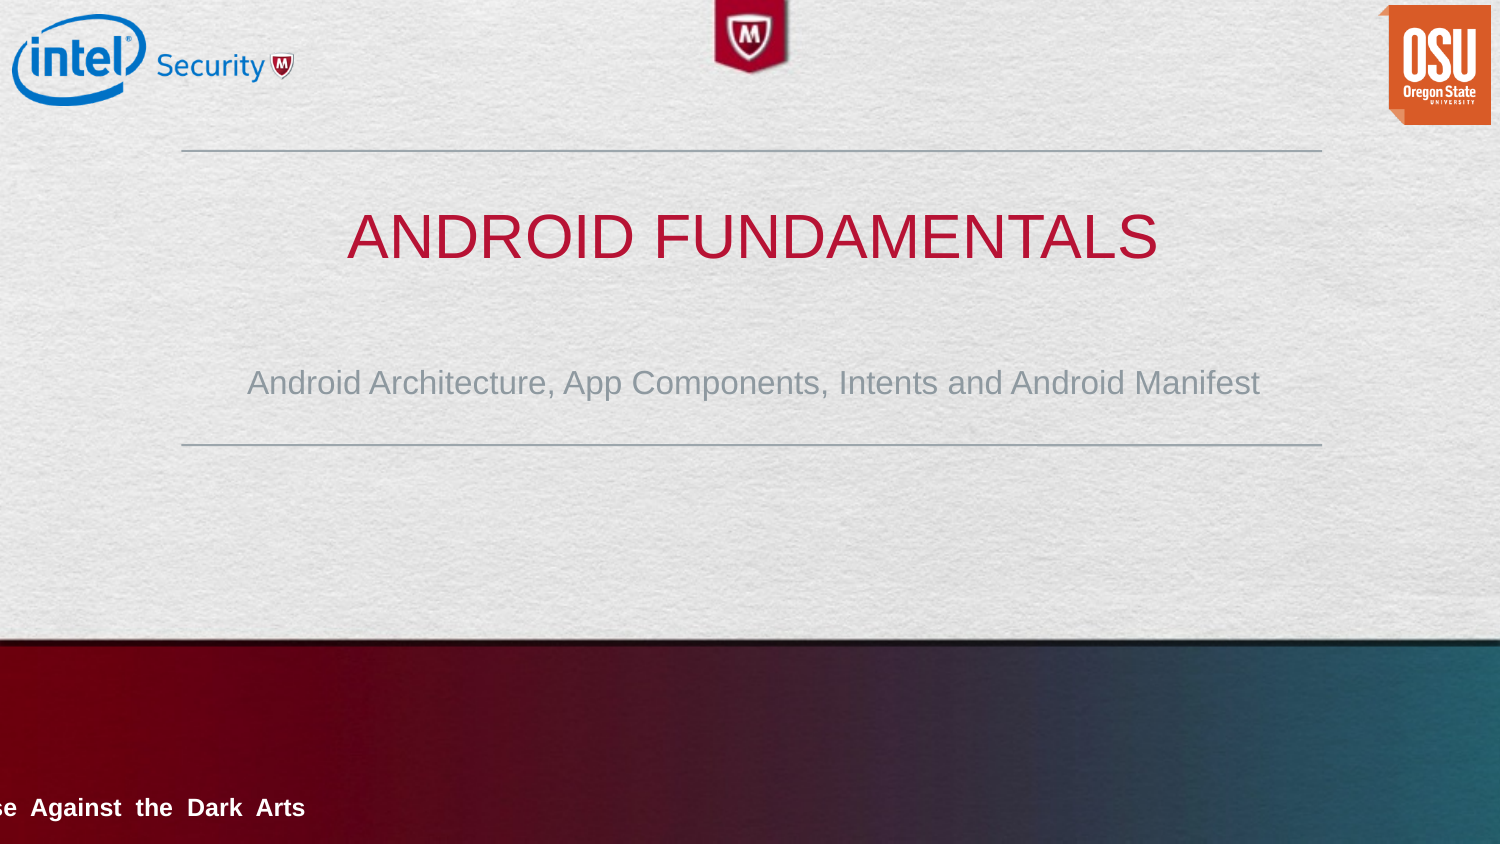

# Android fundamentals
Android Architecture, App Components, Intents and Android Manifest